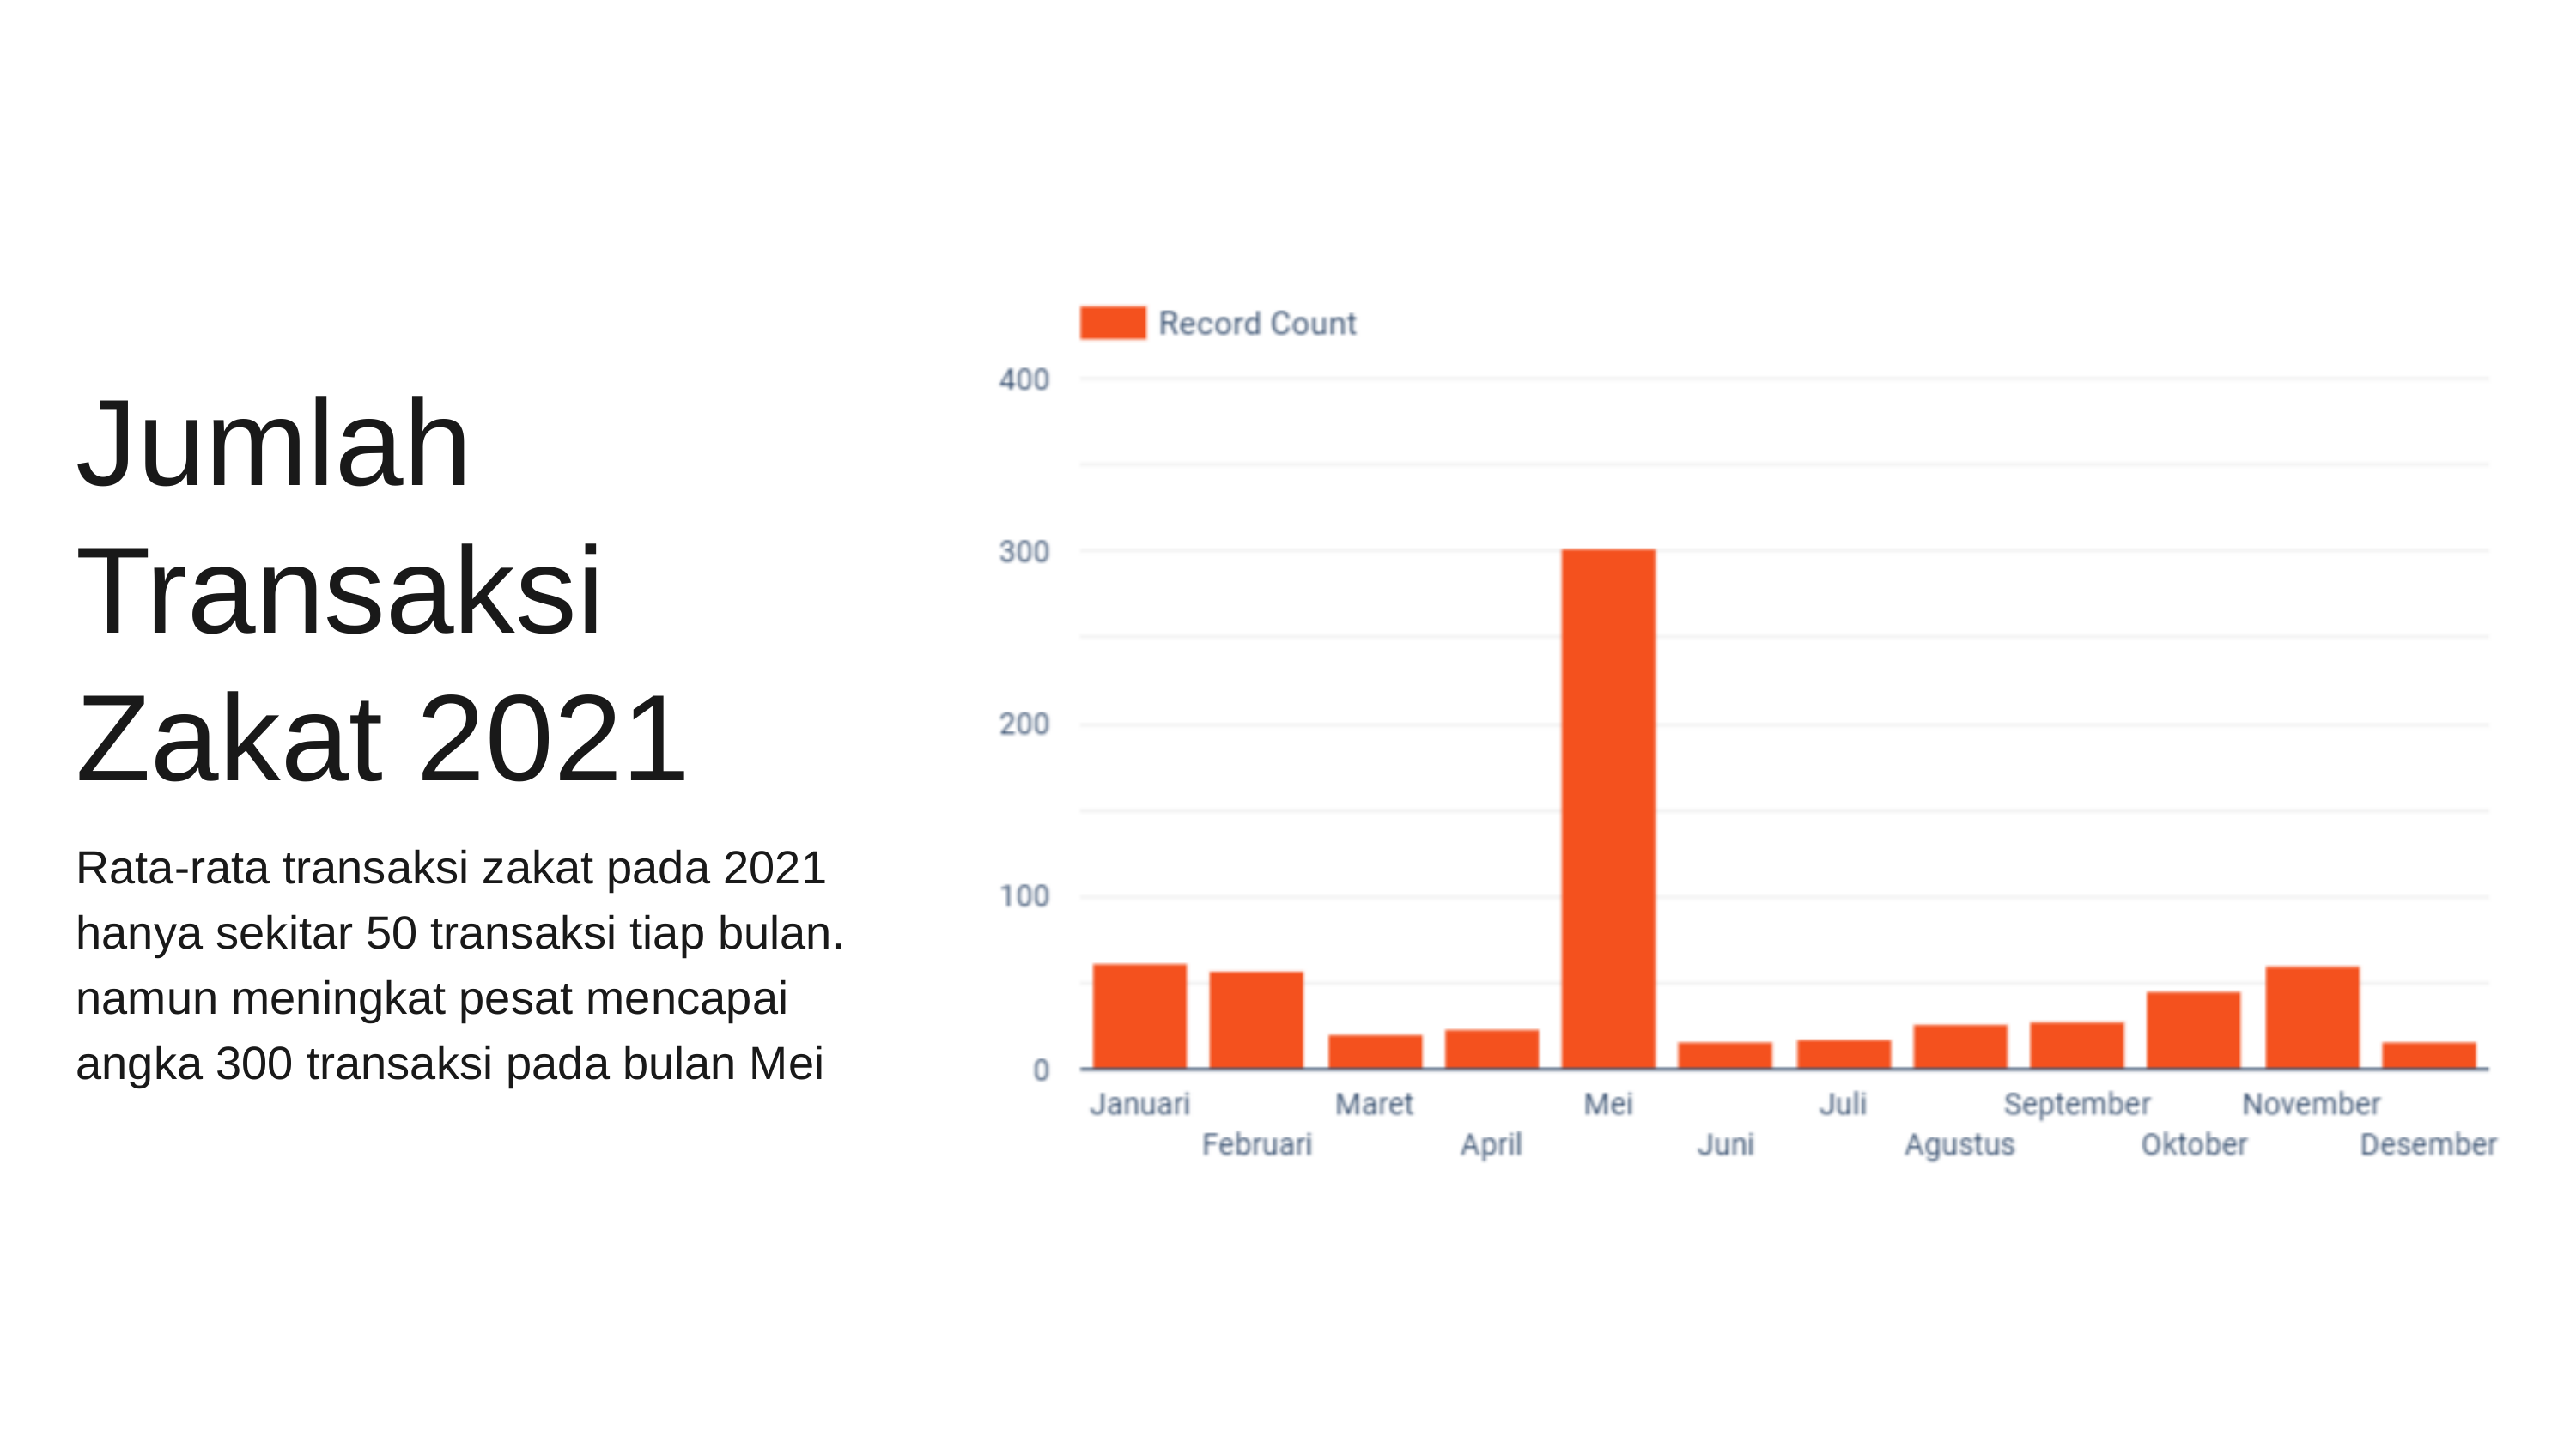

Jumlah Transaksi Zakat 2021

Rata-rata transaksi zakat pada 2021 hanya sekitar 50 transaksi tiap bulan. namun meningkat pesat mencapai angka 300 transaksi pada bulan Mei